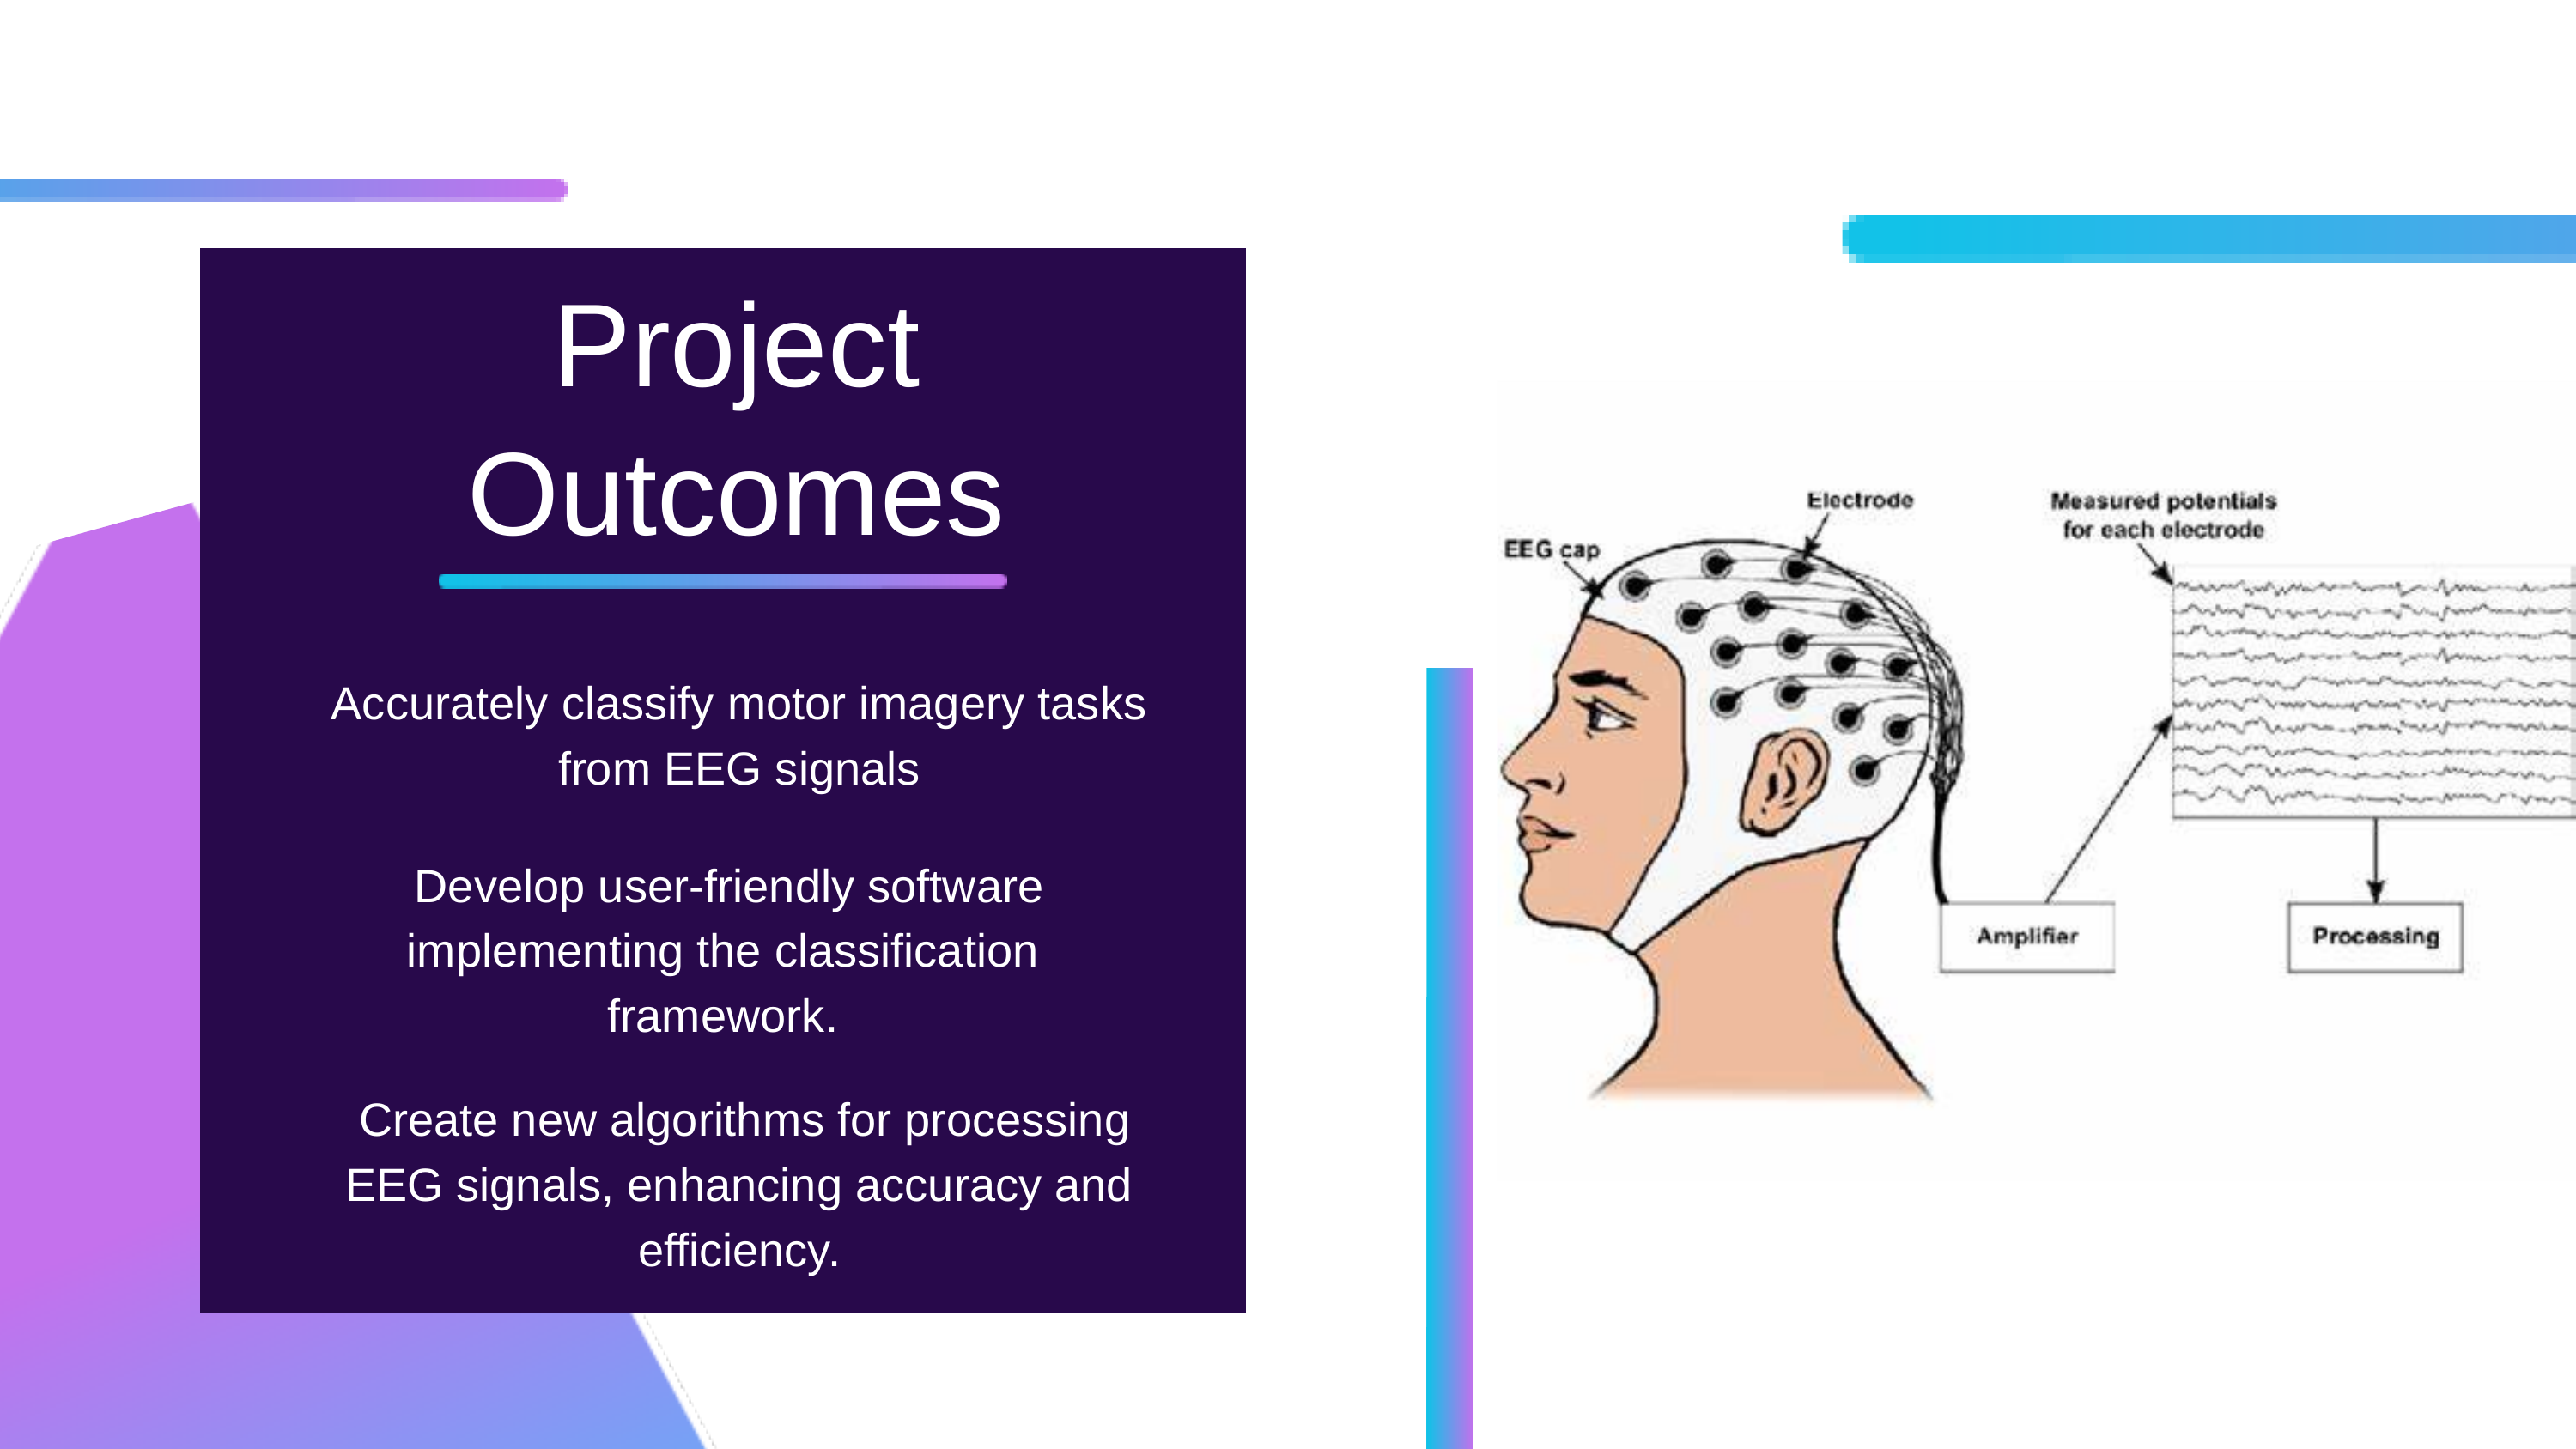

Project Outcomes

Accurately classify motor imagery tasks from EEG signals
 Develop user-friendly software implementing the classification framework.
 Create new algorithms for processing EEG signals, enhancing accuracy and efficiency.